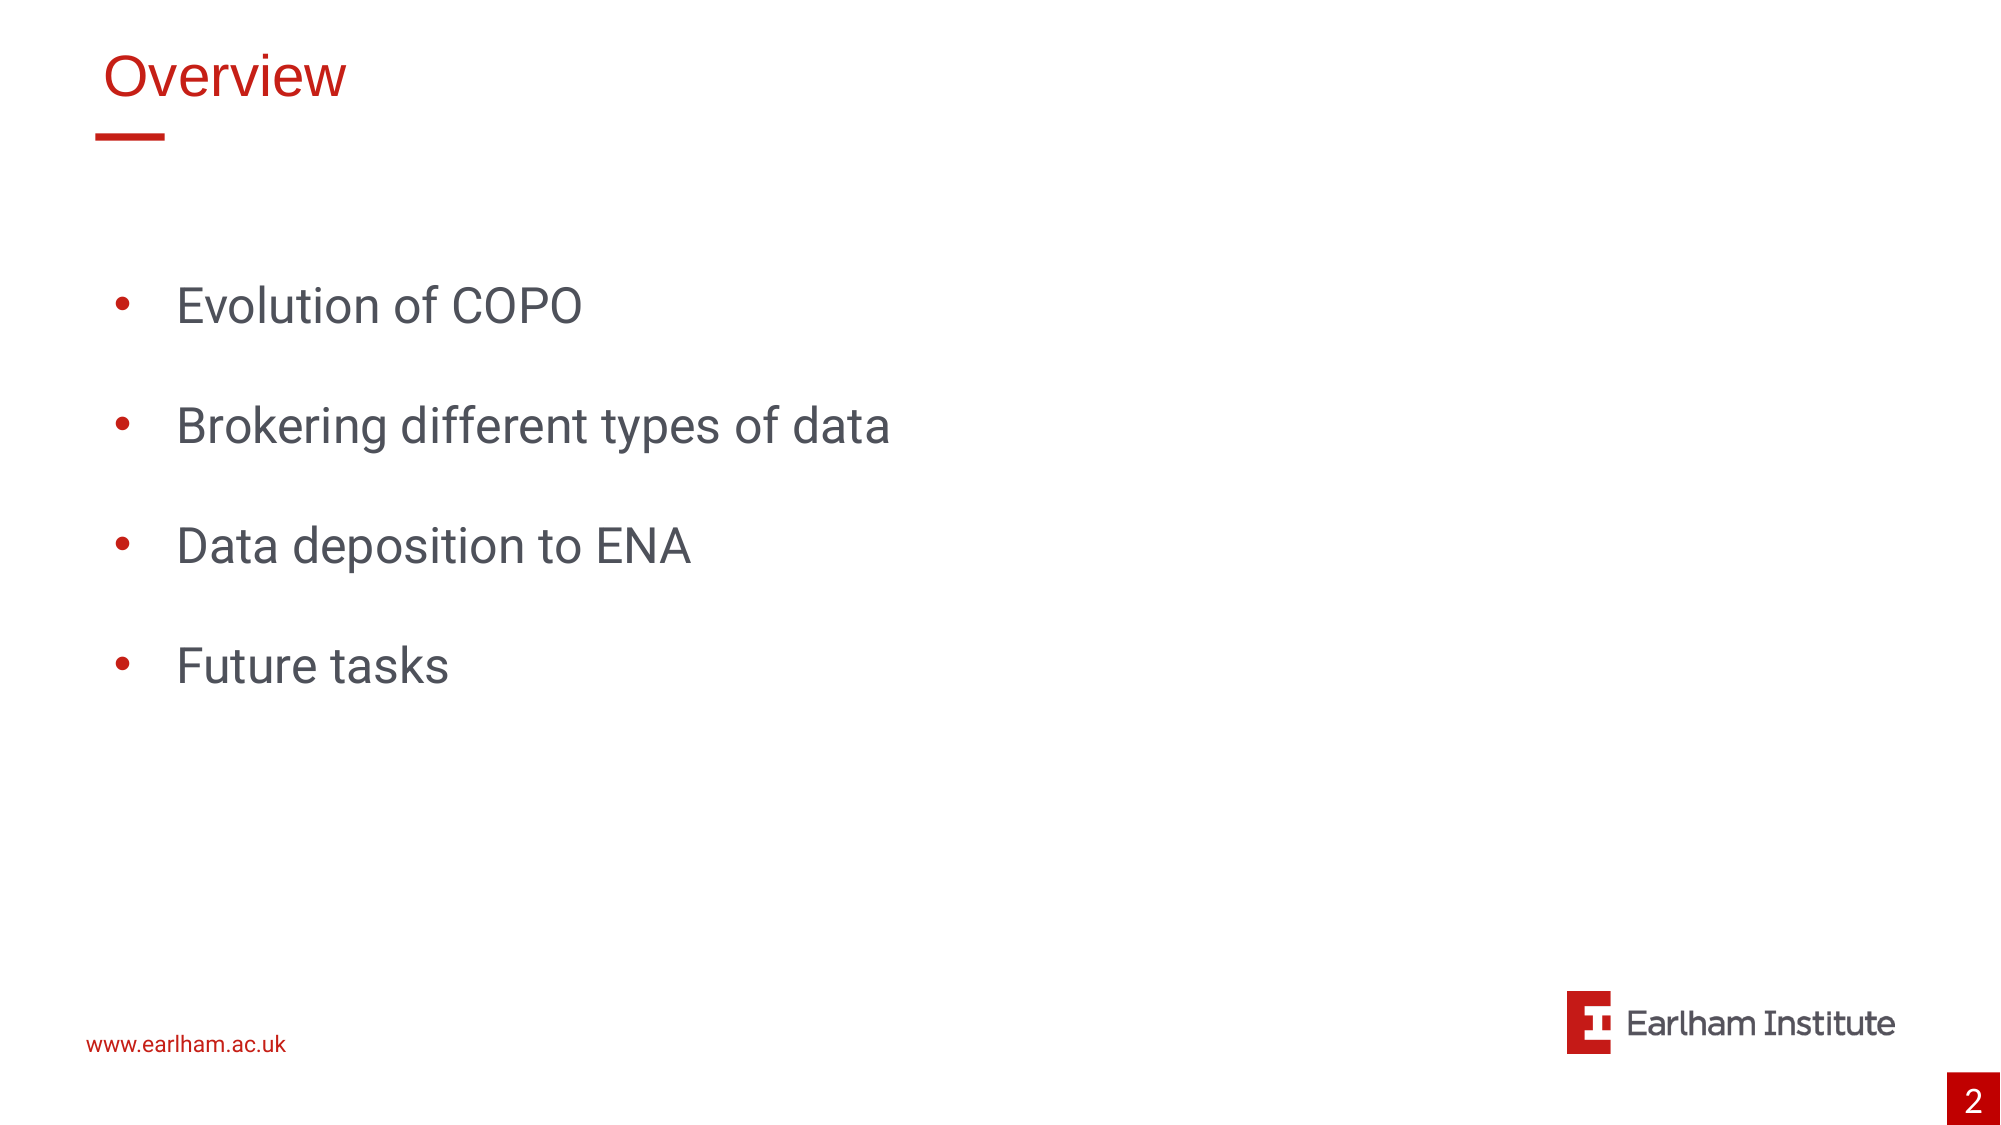

# Overview

Evolution of COPO
Brokering different types of data
Data deposition to ENA
Future tasks
2